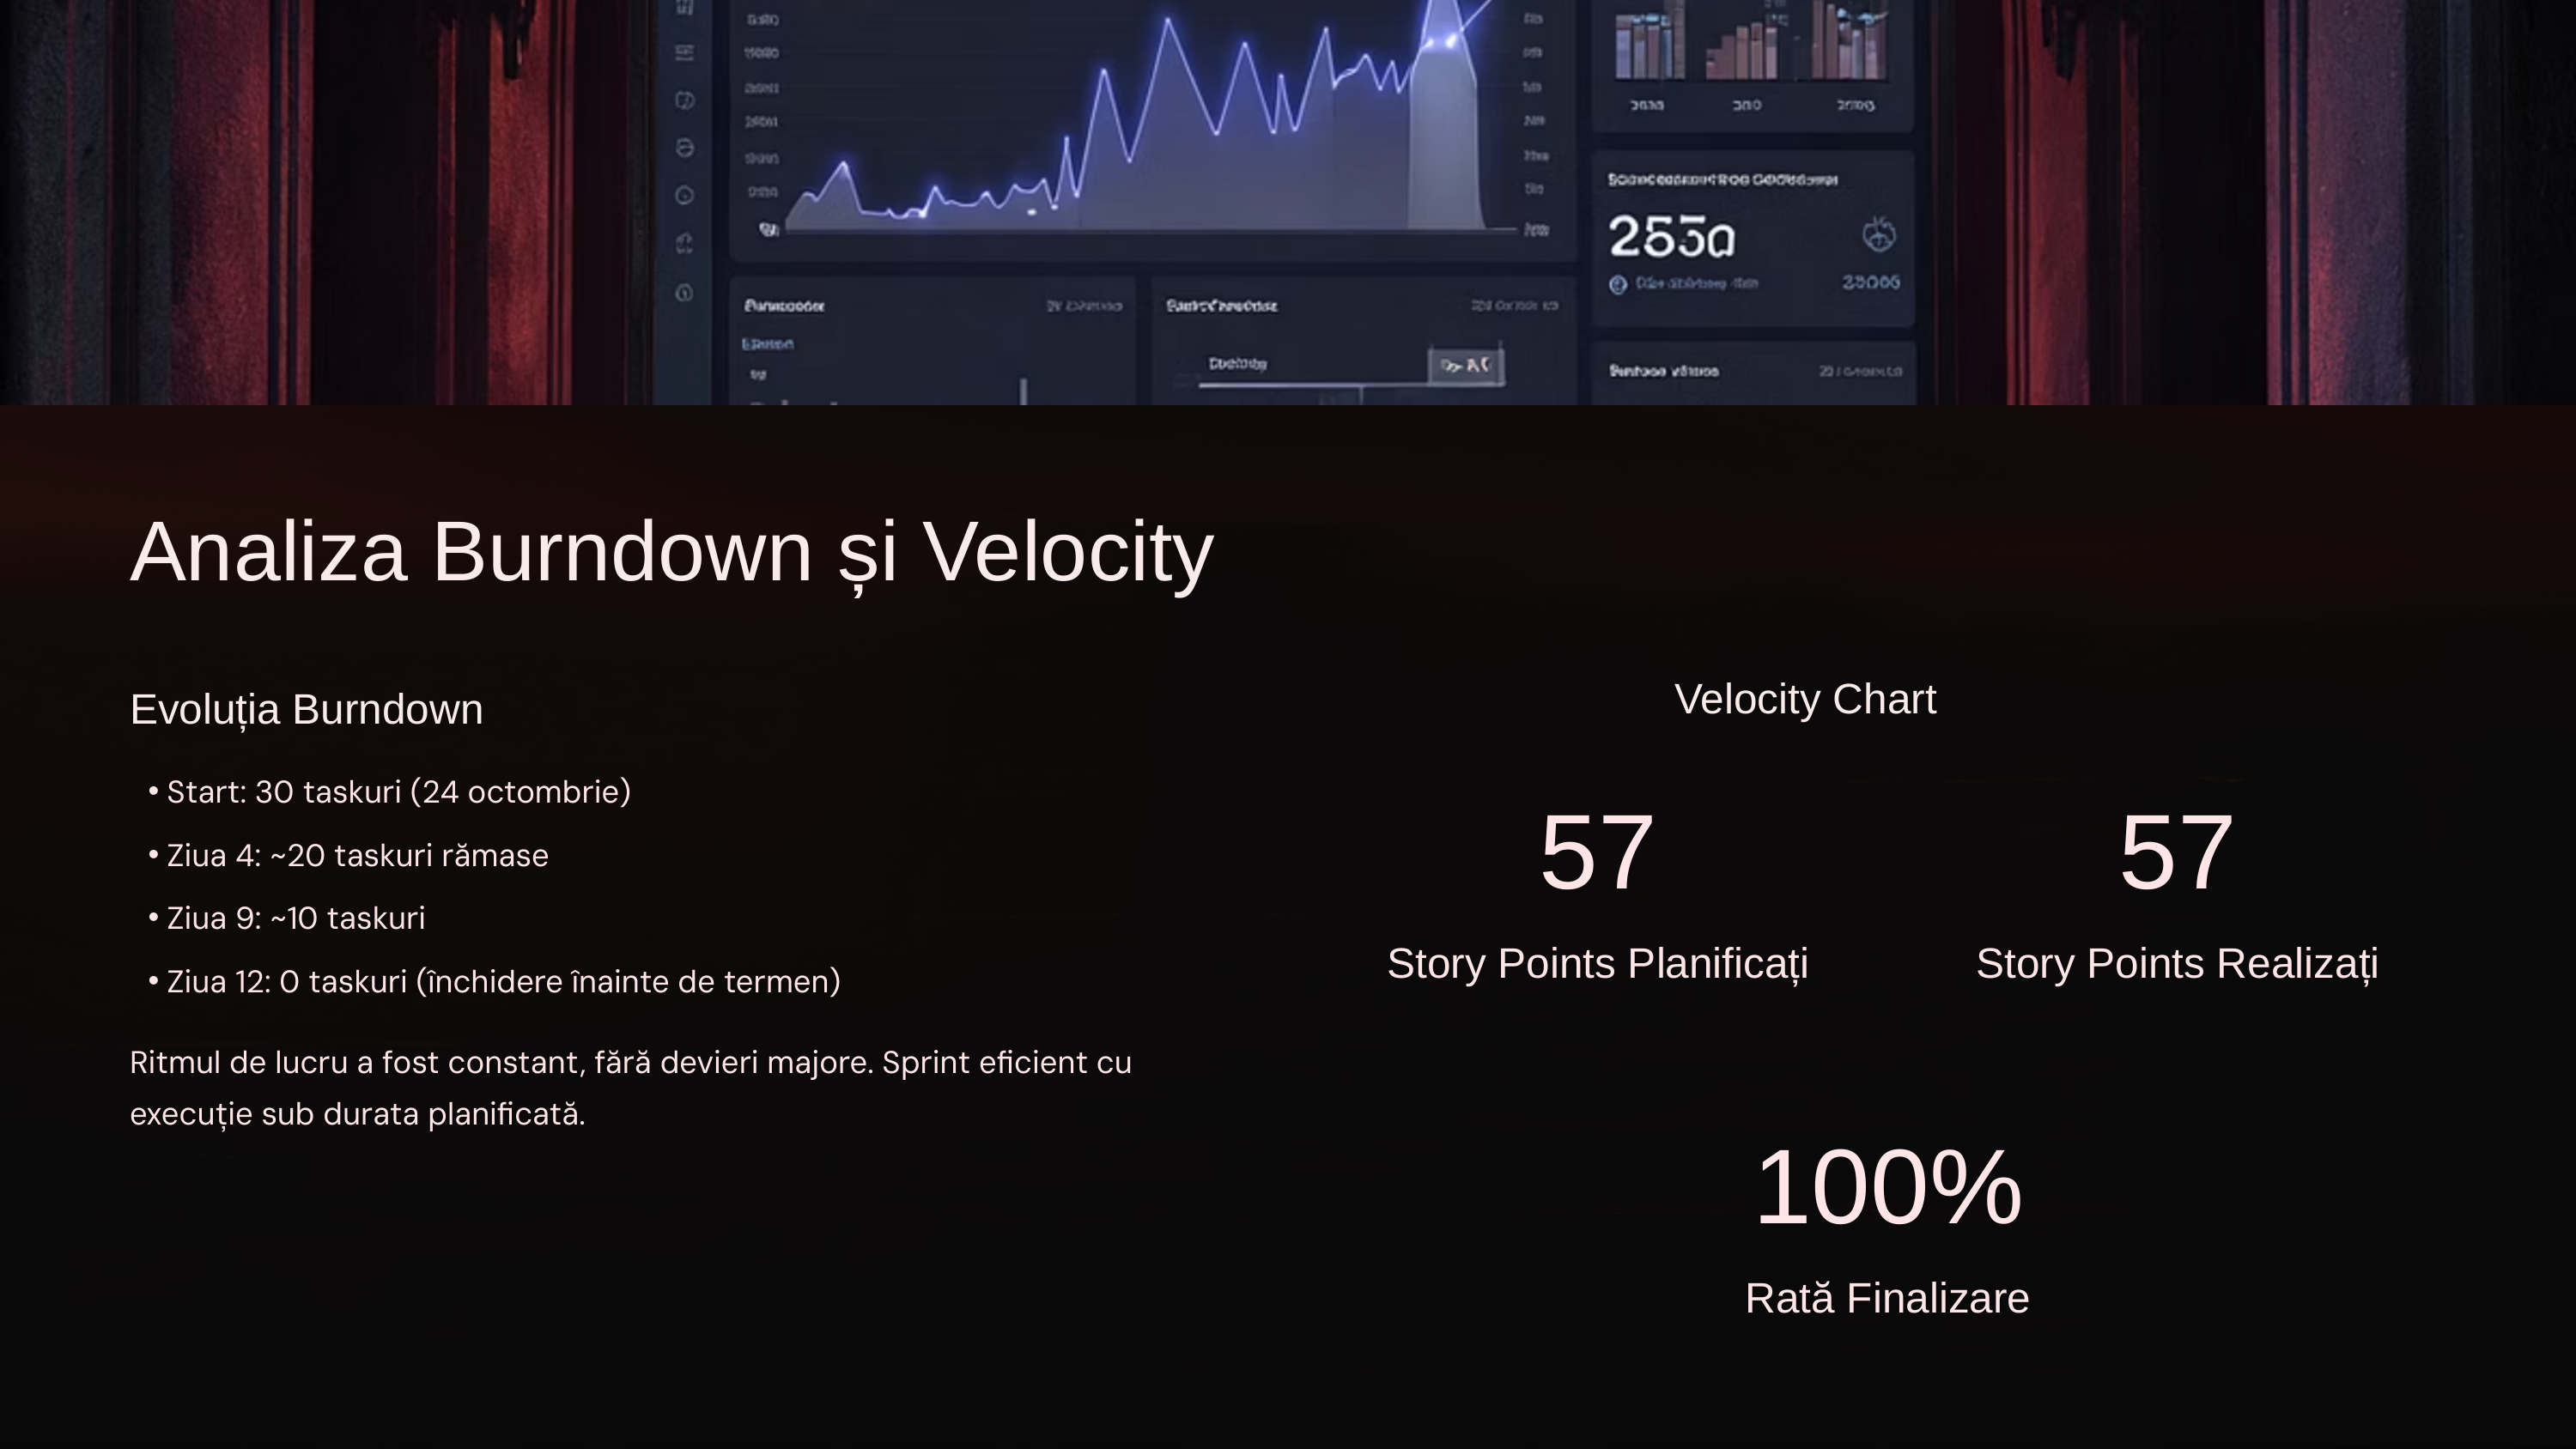

Analiza Burndown și Velocity
Velocity Chart
Evoluția Burndown
Start: 30 taskuri (24 octombrie)
57
57
Ziua 4: ~20 taskuri rămase
Ziua 9: ~10 taskuri
Story Points Planificați
Story Points Realizați
Ziua 12: 0 taskuri (închidere înainte de termen)
Ritmul de lucru a fost constant, fără devieri majore. Sprint eficient cu execuție sub durata planificată.
100%
Rată Finalizare